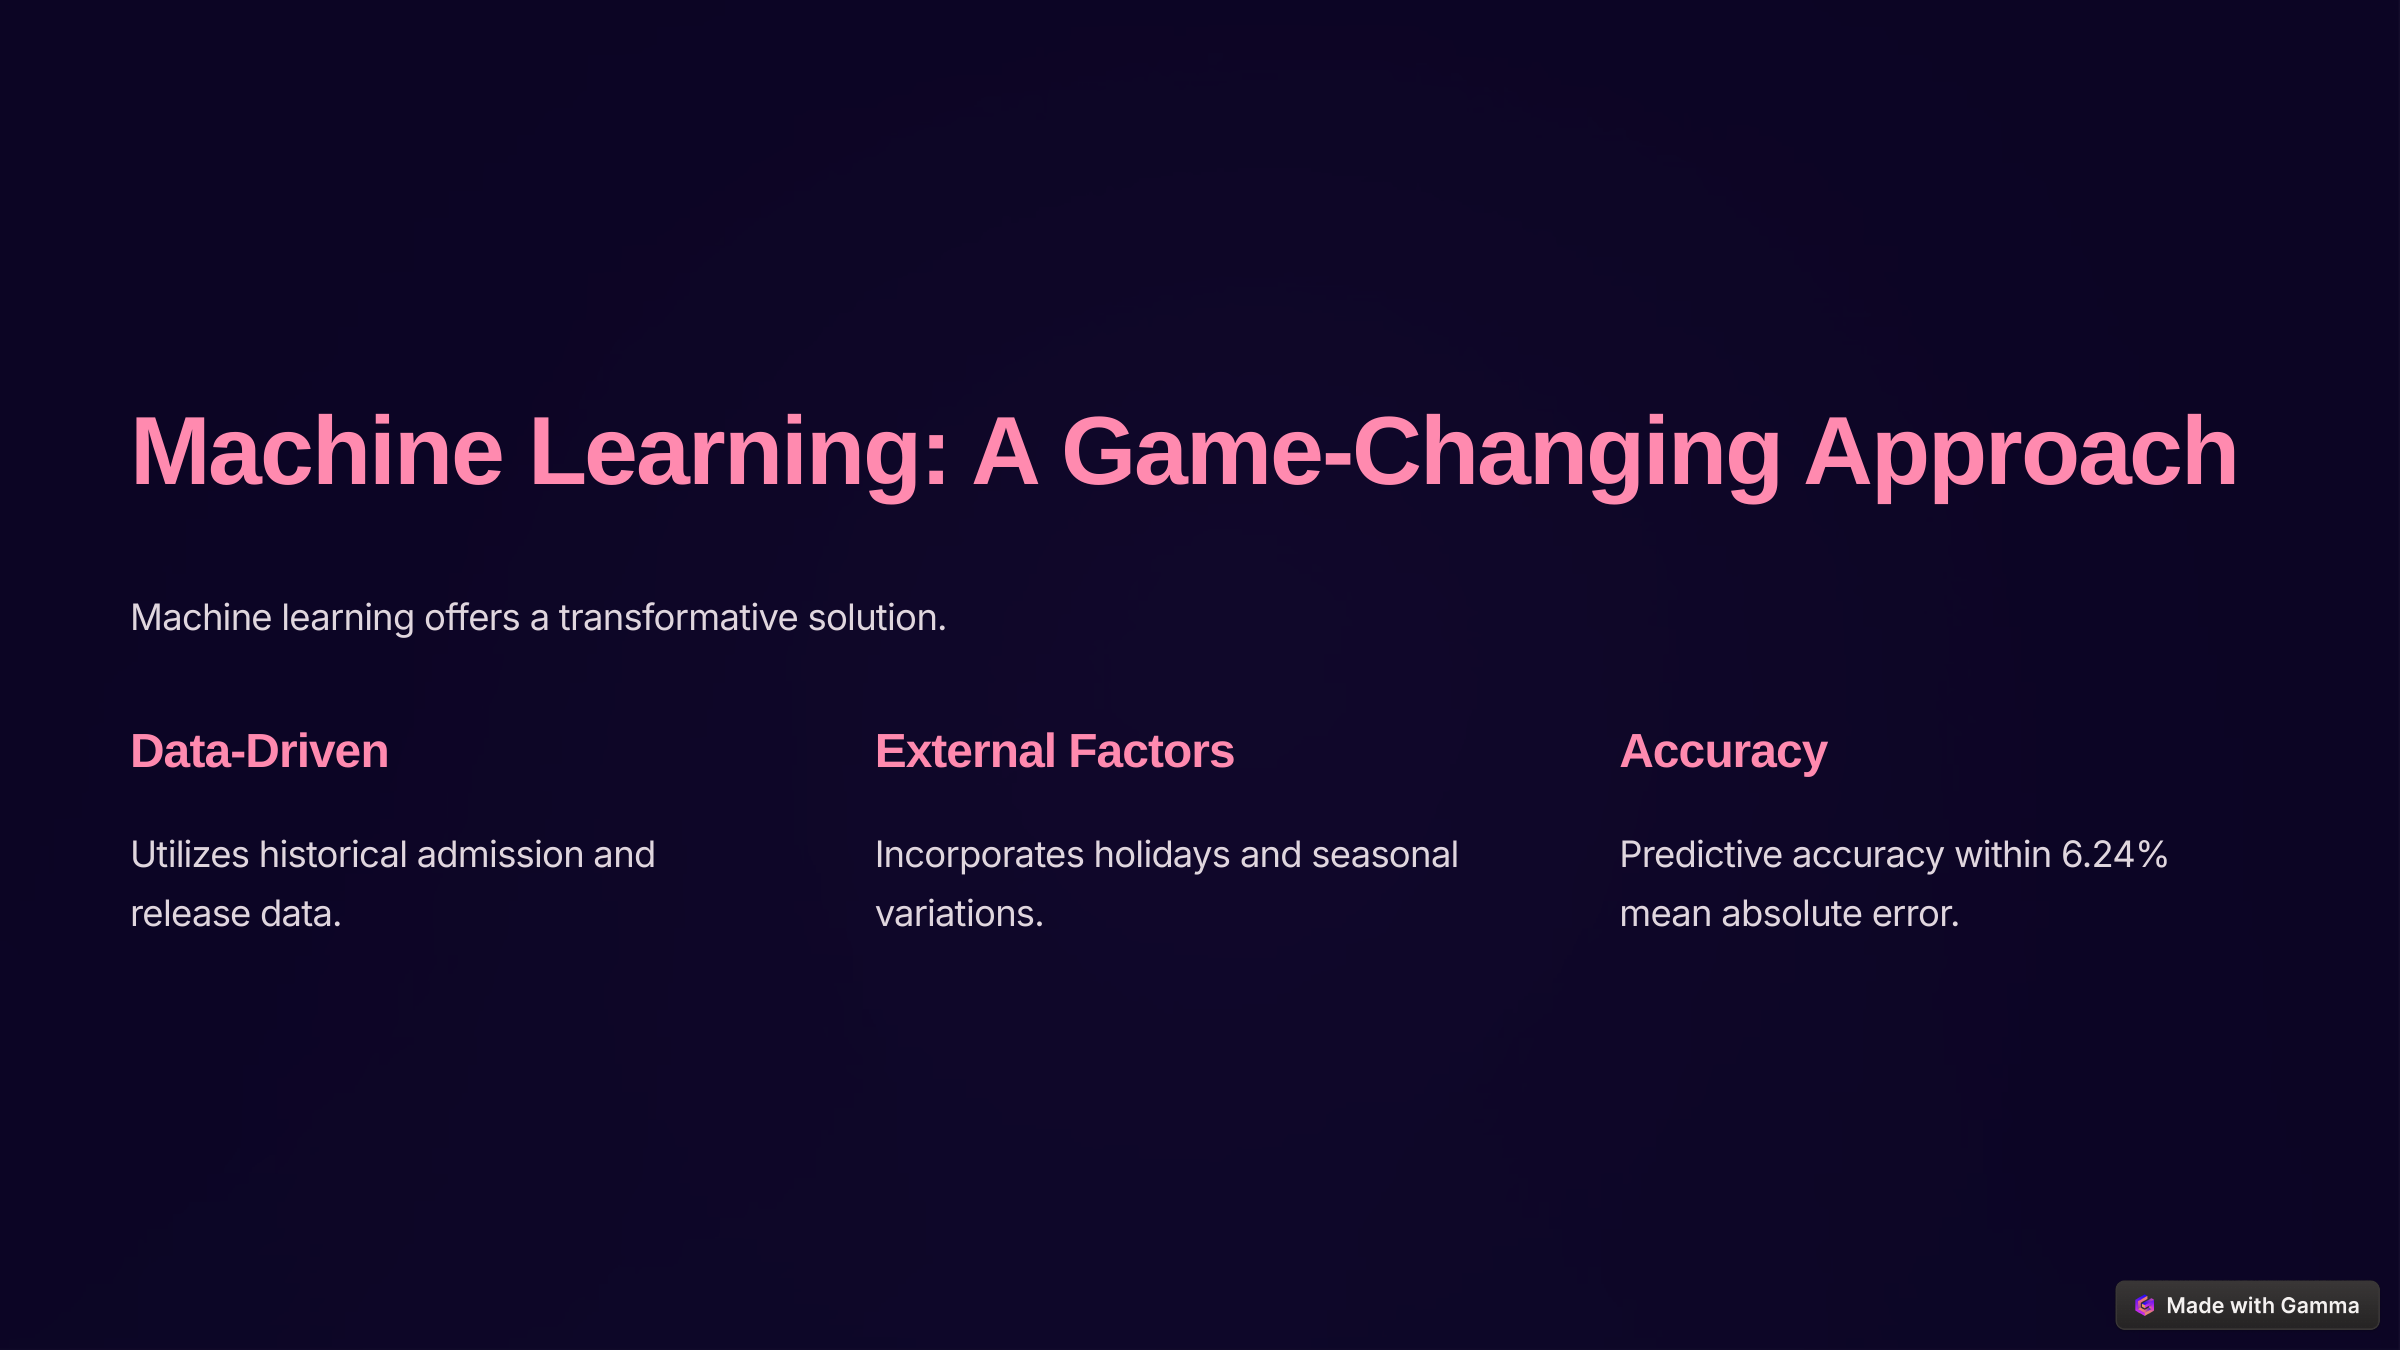

Machine Learning: A Game-Changing Approach
Machine learning offers a transformative solution.
Data-Driven
External Factors
Accuracy
Utilizes historical admission and release data.
Incorporates holidays and seasonal variations.
Predictive accuracy within 6.24% mean absolute error.